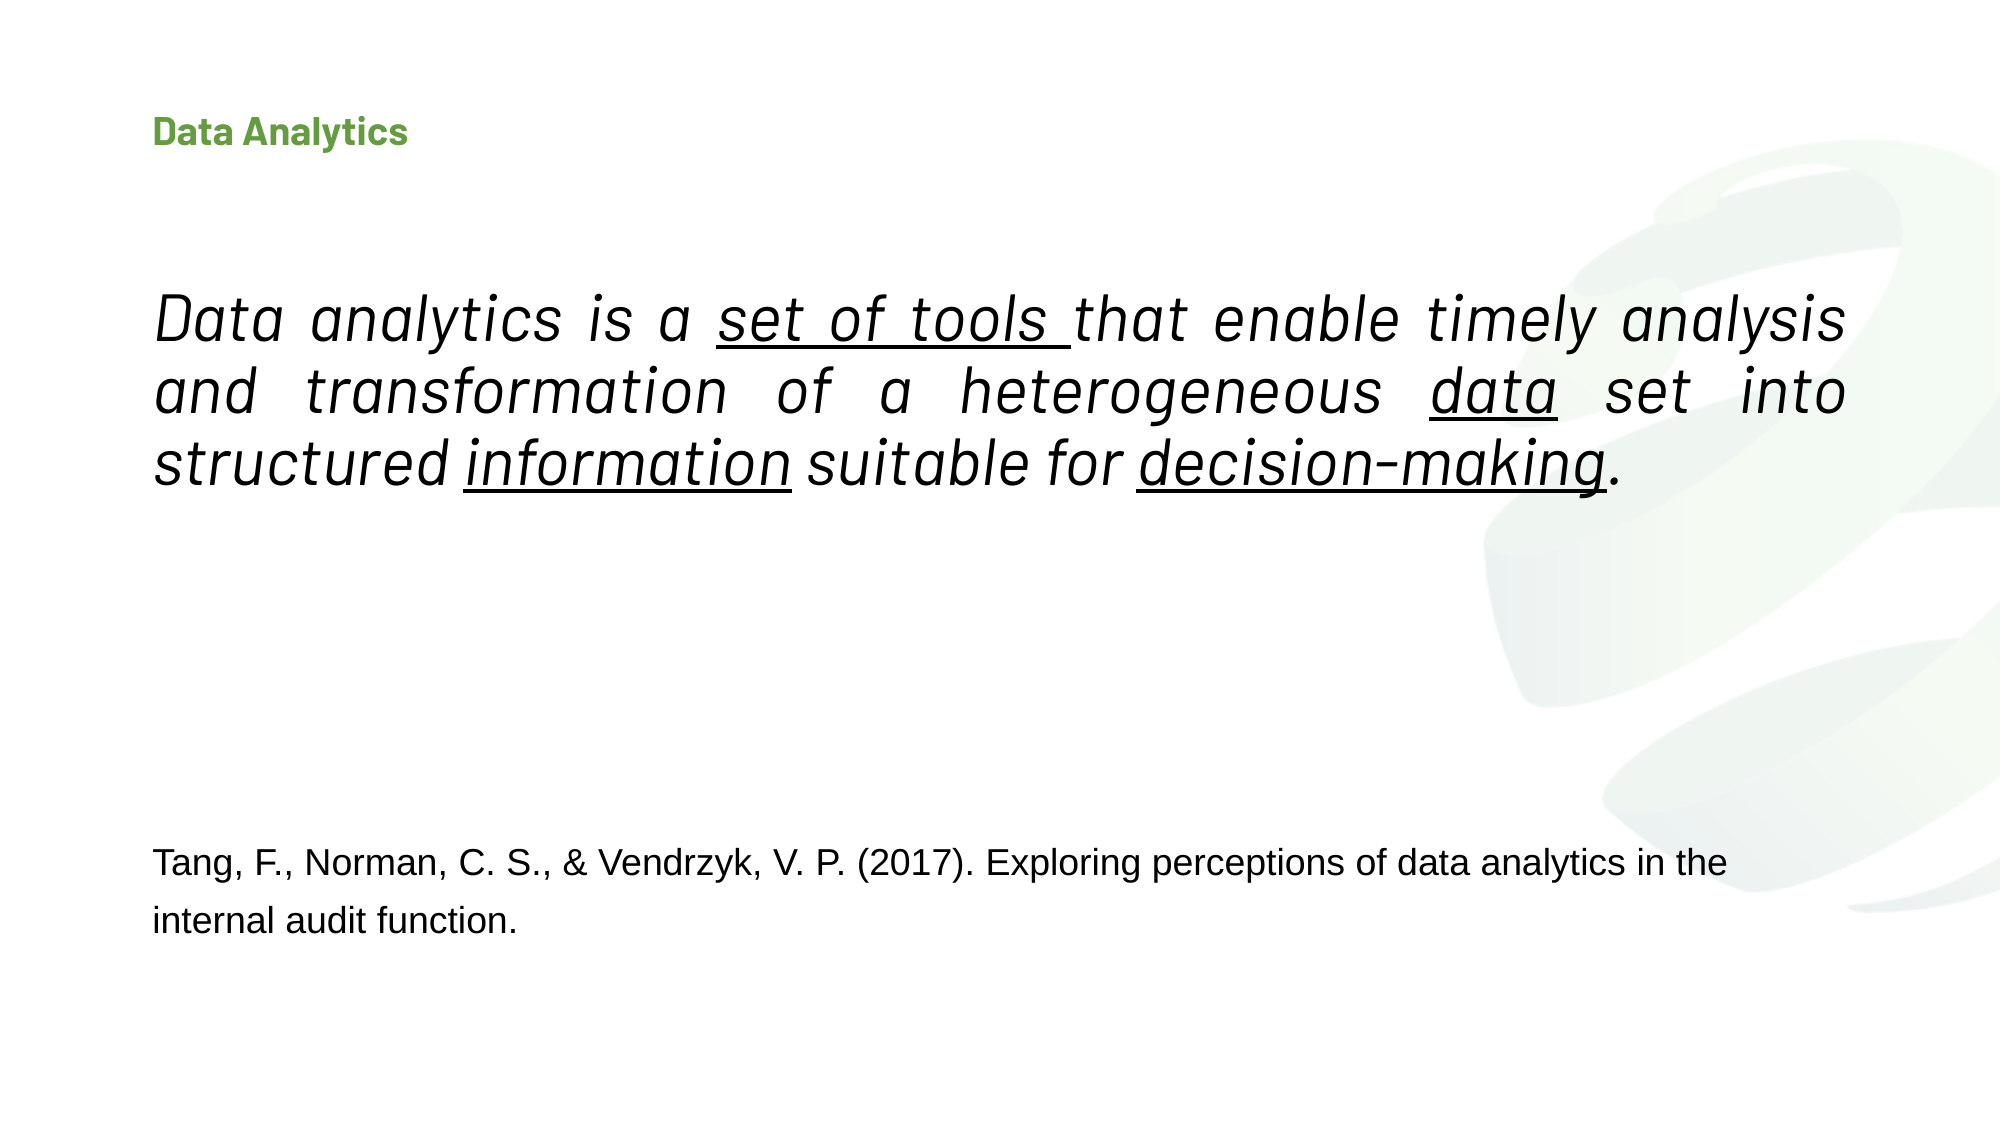

# Data Analytics
Data analytics is a set of tools that enable timely analysis and transformation of a heterogeneous data set into structured information suitable for decision-making.

Tang, F., Norman, C. S., & Vendrzyk, V. P. (2017). Exploring perceptions of data analytics in the internal audit function.